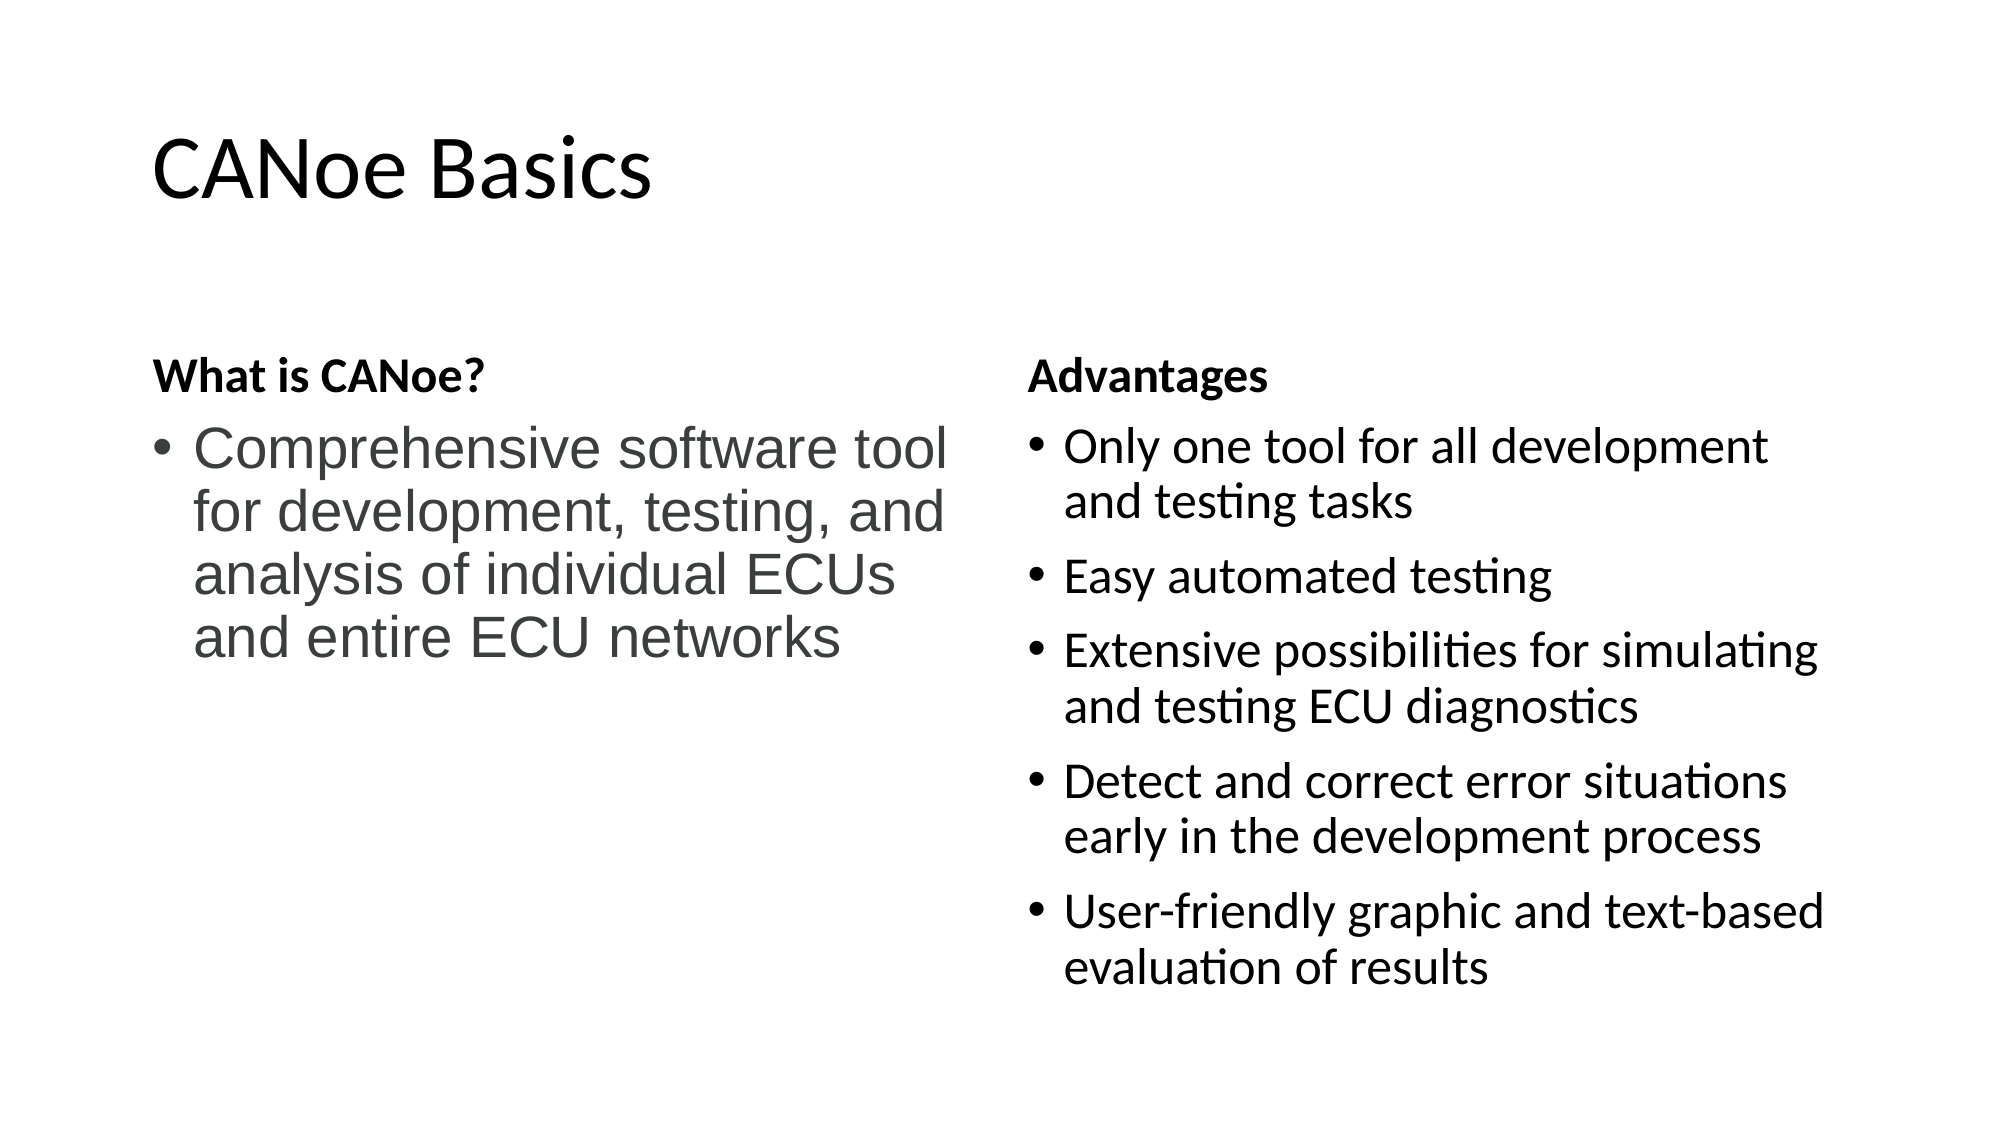

# CANoe Basics
What is CANoe?
Advantages
Comprehensive software tool for development, testing, and analysis of individual ECUs and entire ECU networks
Only one tool for all development and testing tasks
Easy automated testing
Extensive possibilities for simulating and testing ECU diagnostics
Detect and correct error situations early in the development process
User-friendly graphic and text-based evaluation of results